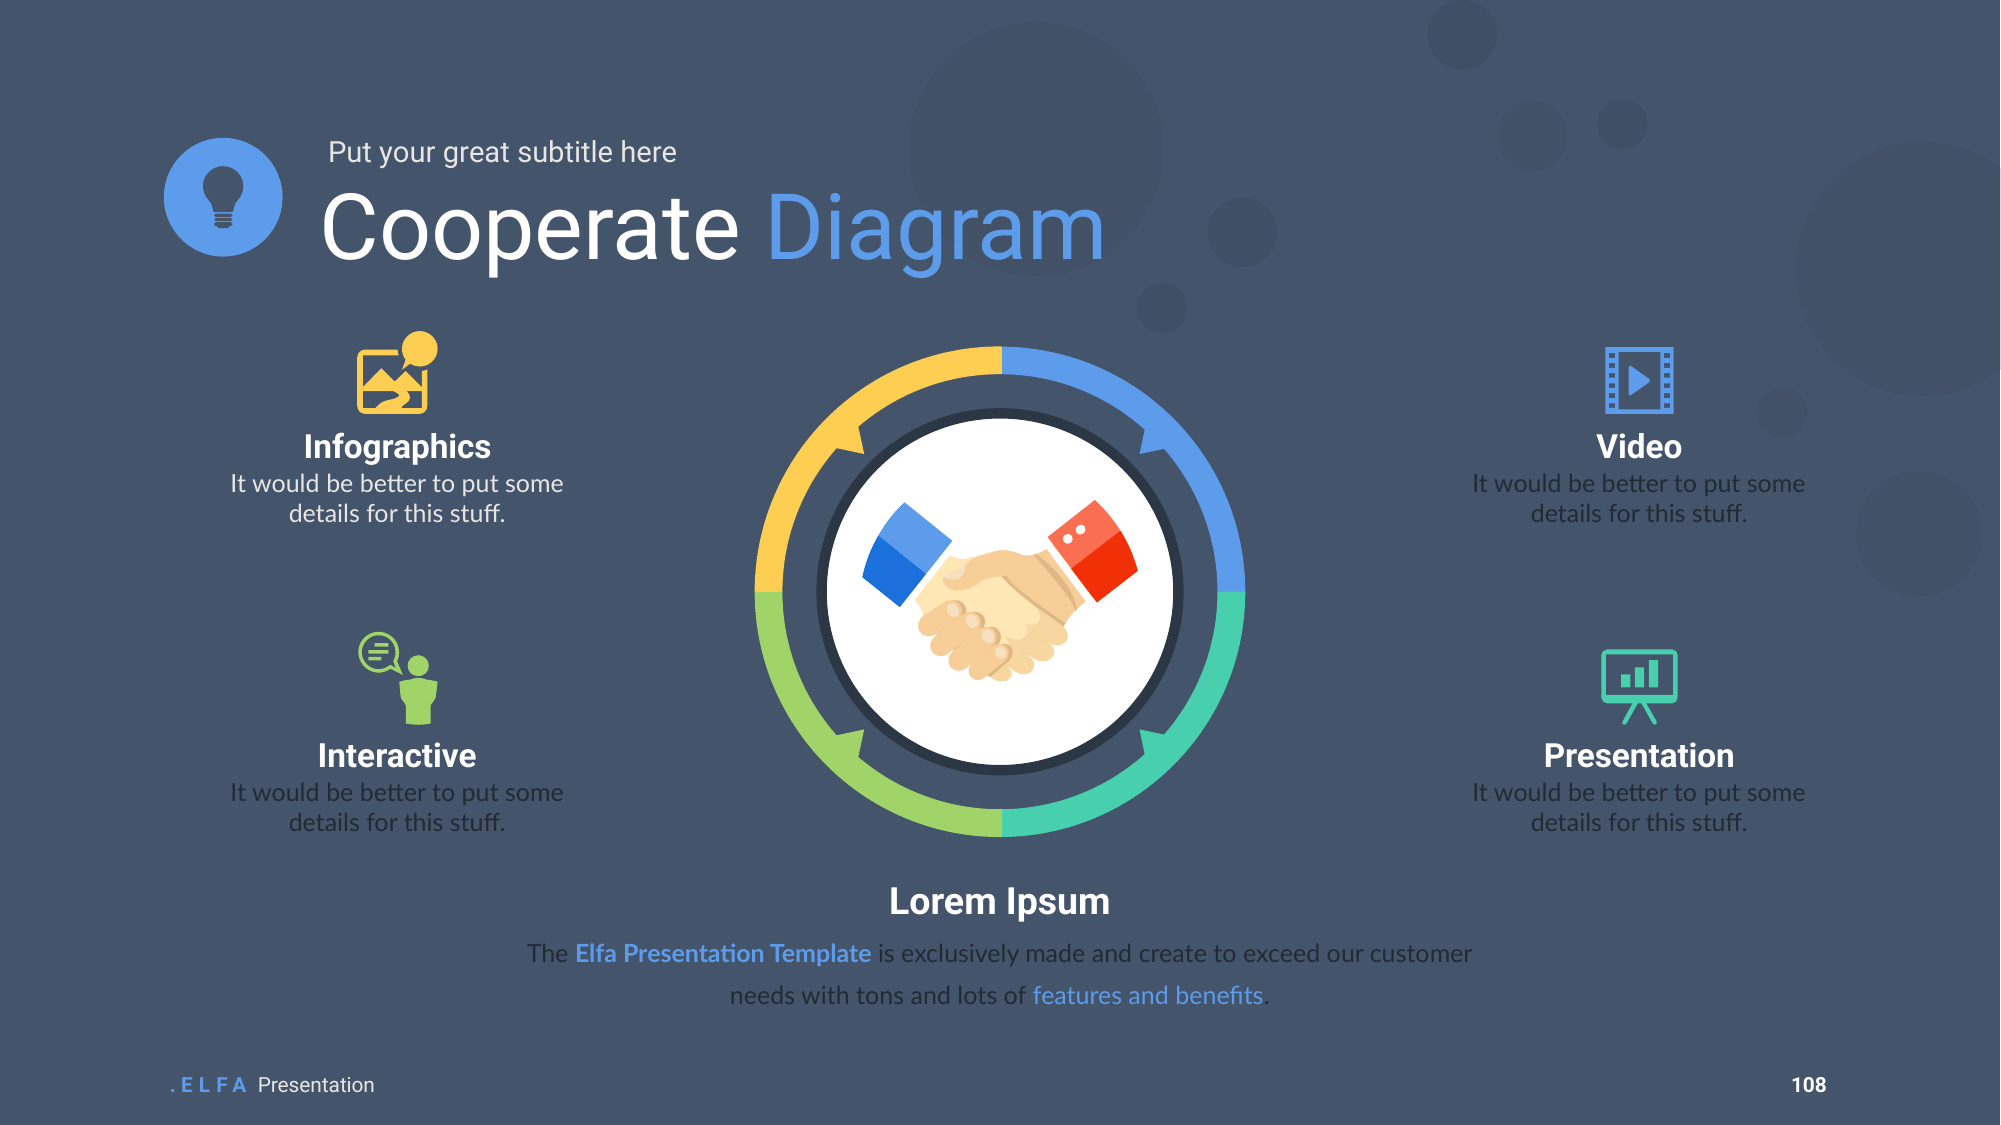

Put your great subtitle here

Cooperate Diagram

Infographics
It would be better to put some details for this stuff.
Video
It would be better to put some details for this stuff.

Presentation
It would be better to put some details for this stuff.
Interactive
It would be better to put some details for this stuff.
Lorem Ipsum
The Elfa Presentation Template is exclusively made and create to exceed our customer needs with tons and lots of features and benefits.